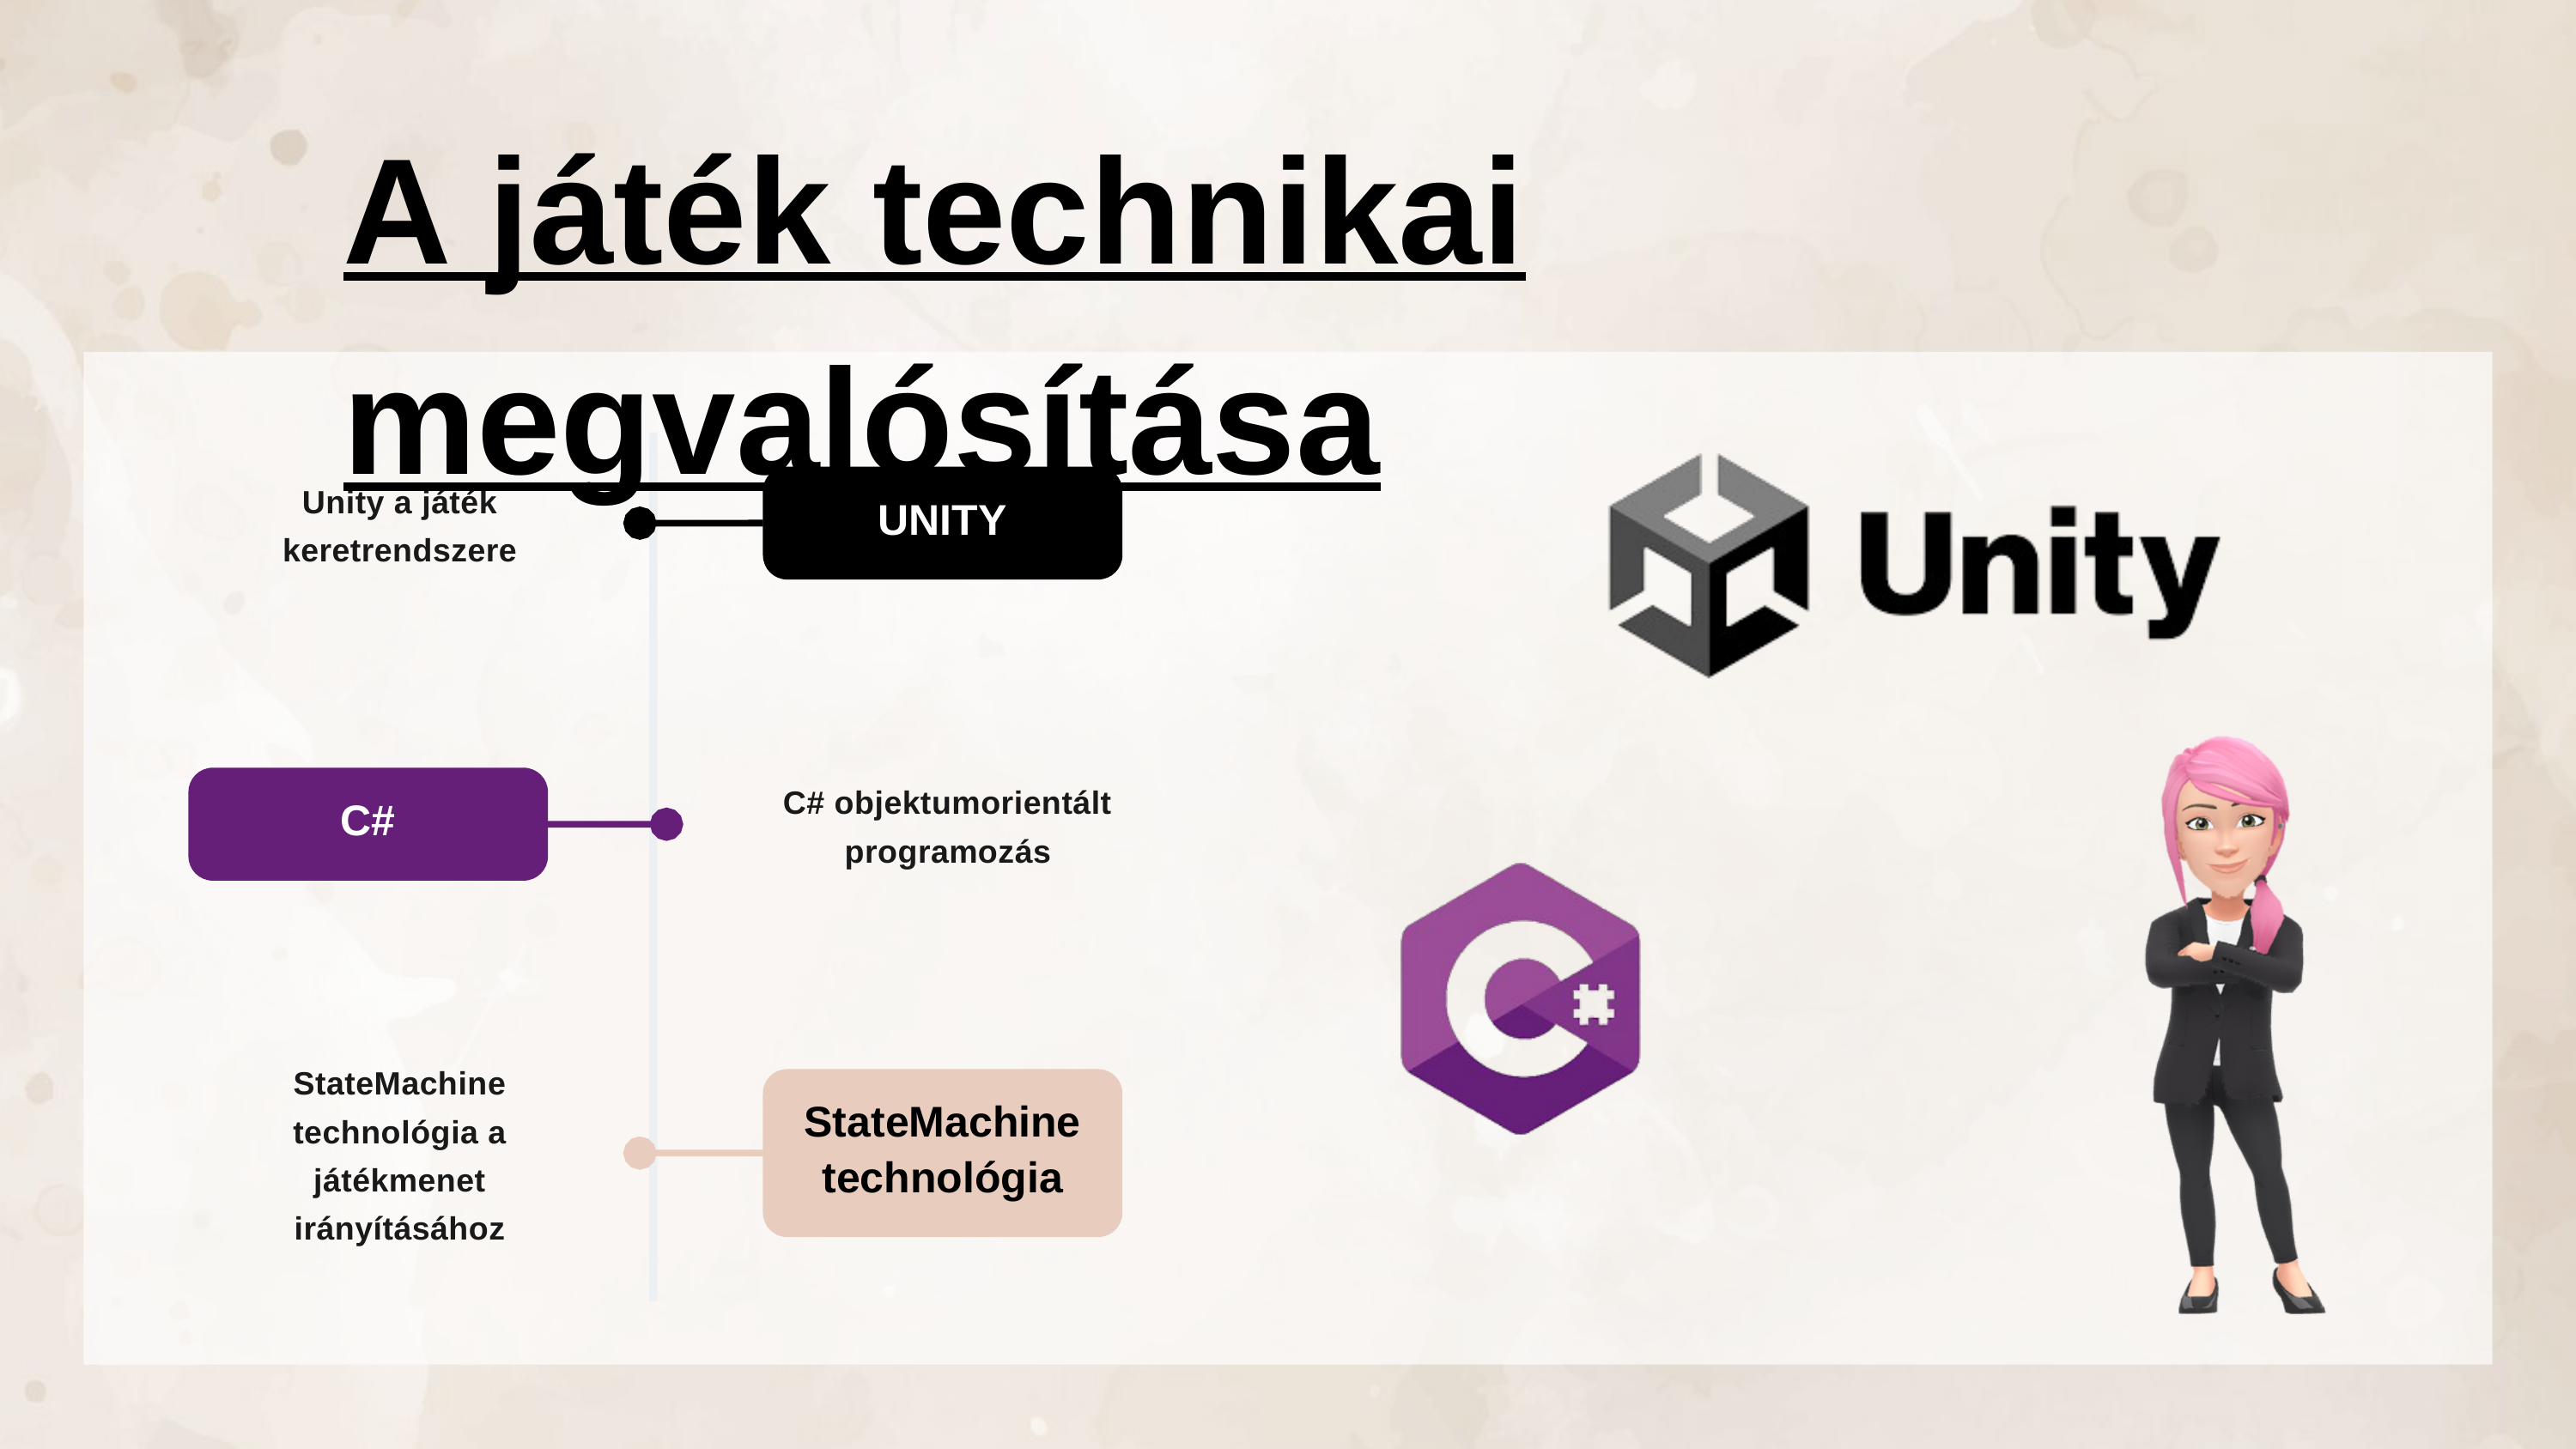

A játék technikai megvalósítása

UNITY
Unity a játék keretrendszere

C#
C# objektumorientált programozás

StateMachine technológia a játékmenet irányításához

StateMachine technológia